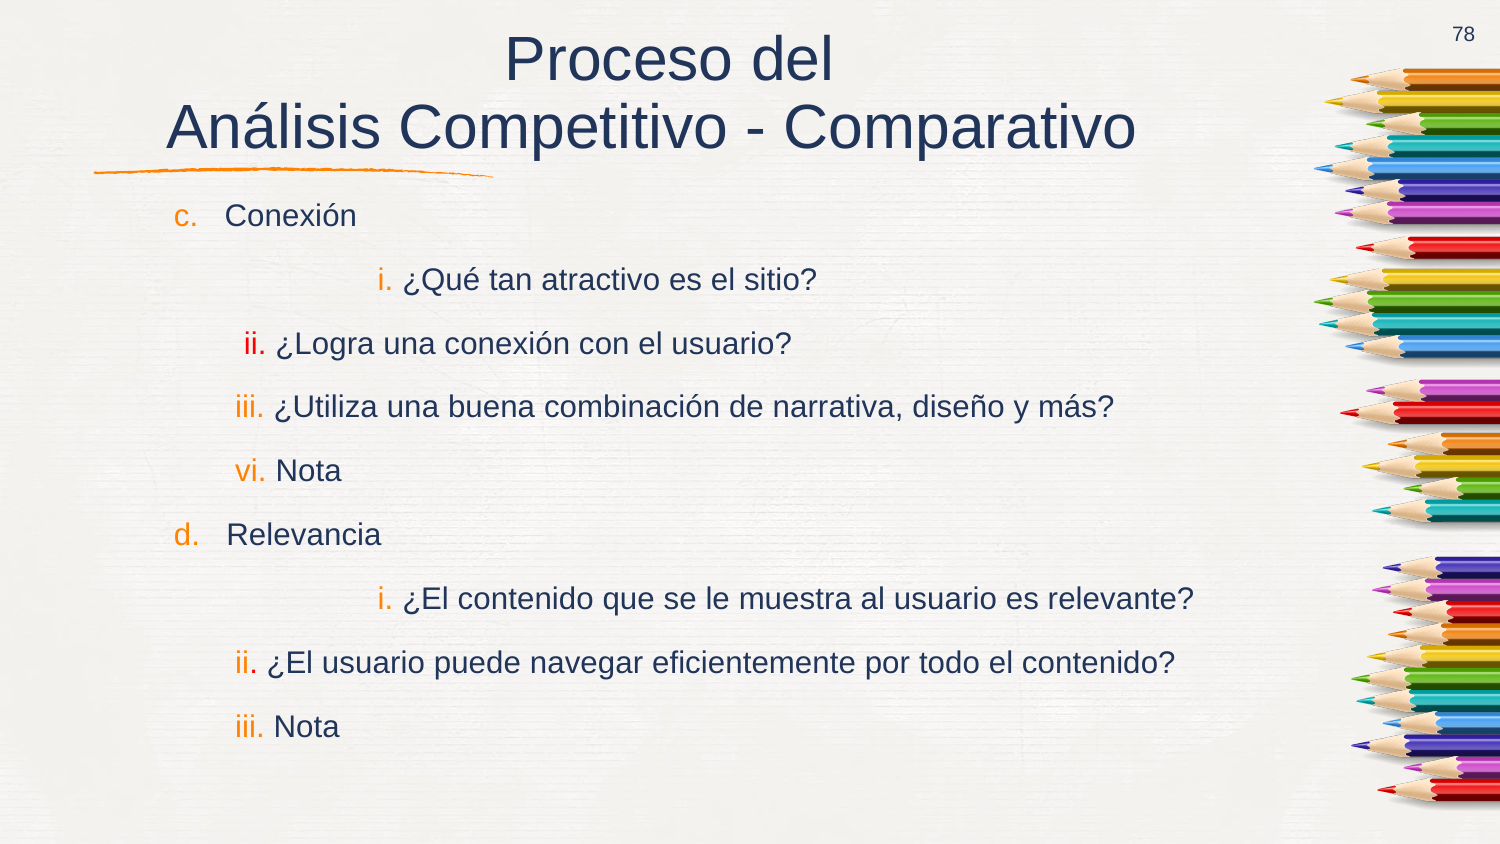

# Proceso del
  Análisis Competitivo - Comparativo
78
           c.   Conexión
		i. ¿Qué tan atractivo es el sitio?
                   ii. ¿Logra una conexión con el usuario?
                  iii. ¿Utiliza una buena combinación de narrativa, diseño y más?
                  vi. Nota
           d.   Relevancia
		i. ¿El contenido que se le muestra al usuario es relevante?
                  ii. ¿El usuario puede navegar eficientemente por todo el contenido?
                  iii. Nota